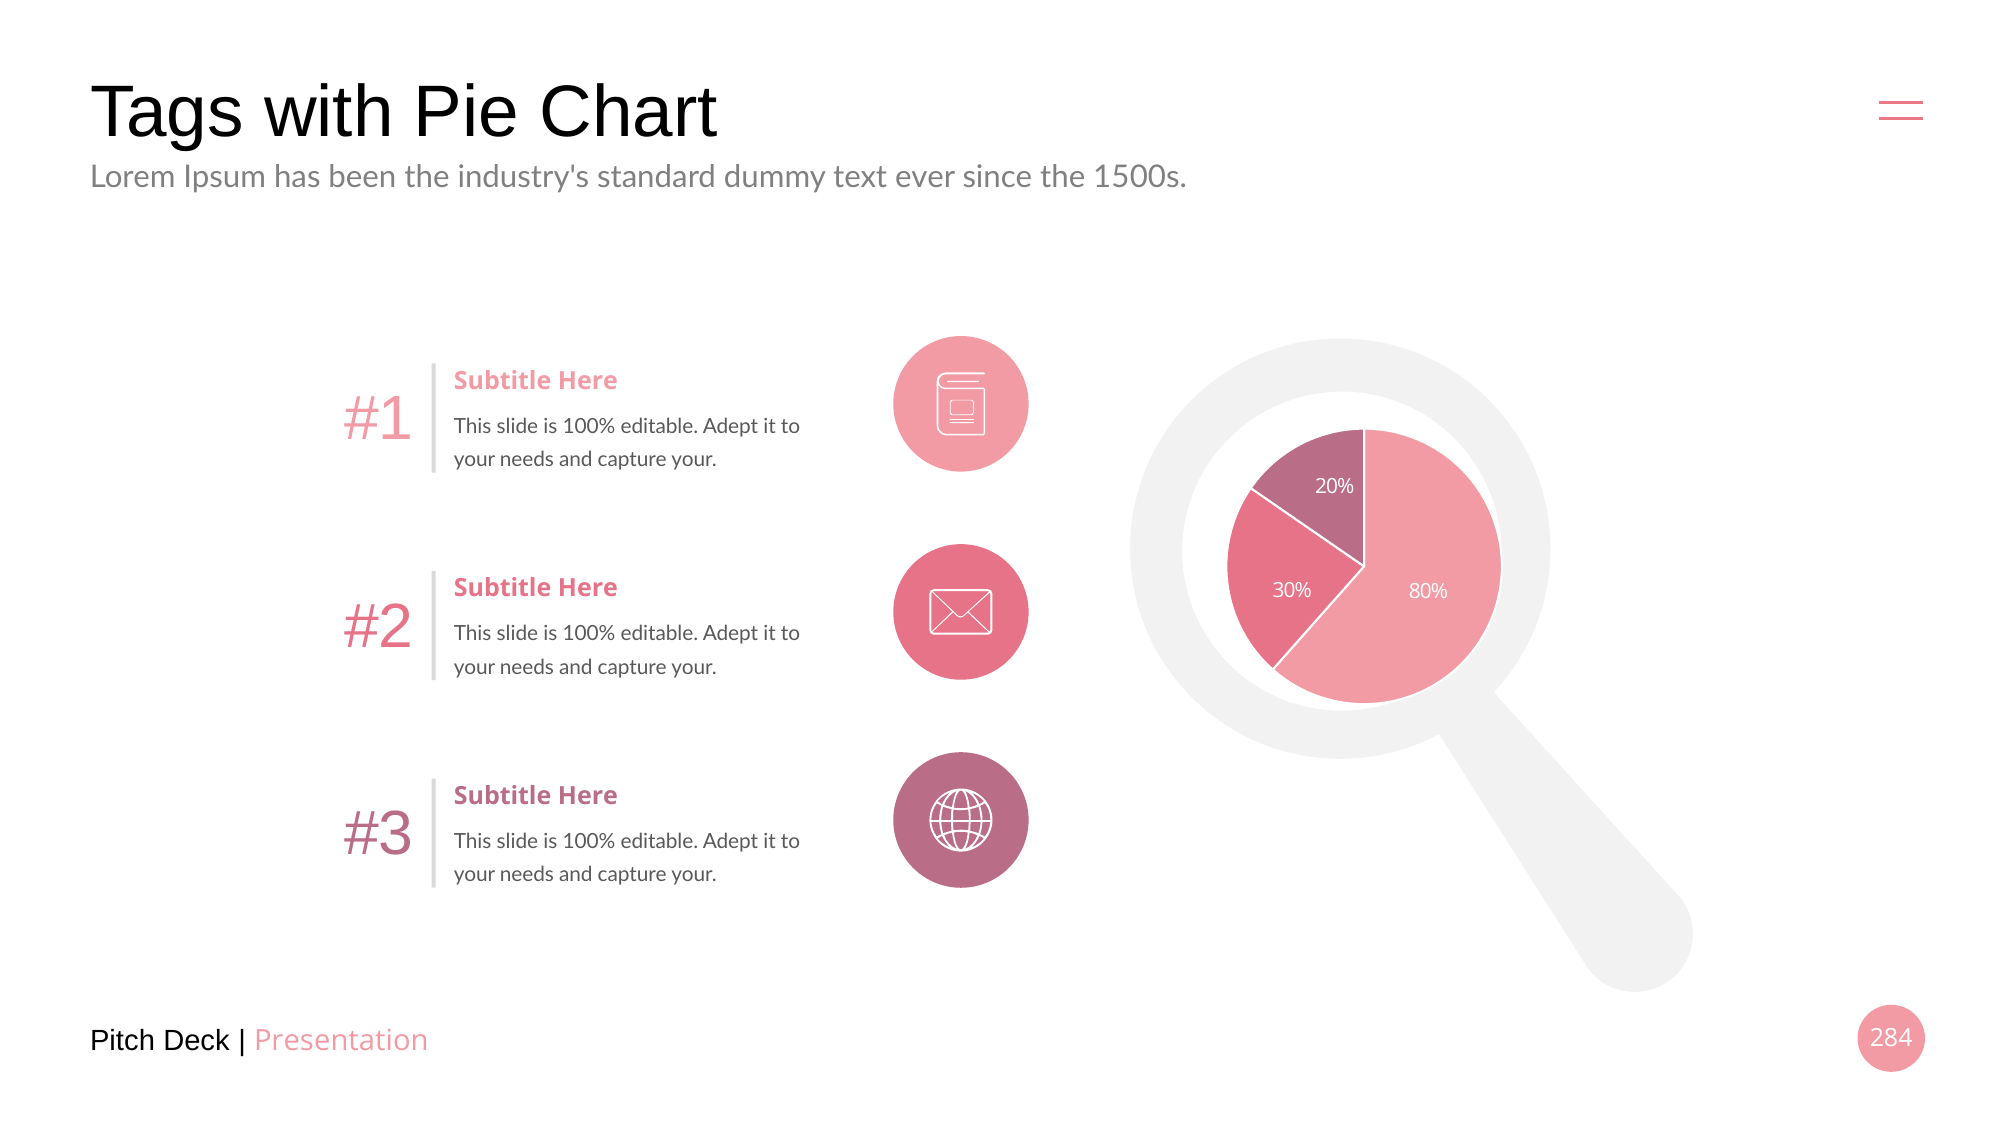

# Tags with Pie Chart
Lorem Ipsum has been the industry's standard dummy text ever since the 1500s.

Subtitle Here

#1

### Chart

| Category | Sales |
|---|---|
| 1st Qtr | 0.8 |
| 2nd Qtr | 0.3 |
| 3rd Qtr | 0.2 |
| 4th Qtr | None |
This slide is 100% editable. Adept it to your needs and capture your.

Subtitle Here

#2

This slide is 100% editable. Adept it to your needs and capture your.

Subtitle Here

#3

This slide is 100% editable. Adept it to your needs and capture your.
Pitch Deck | Presentation
284